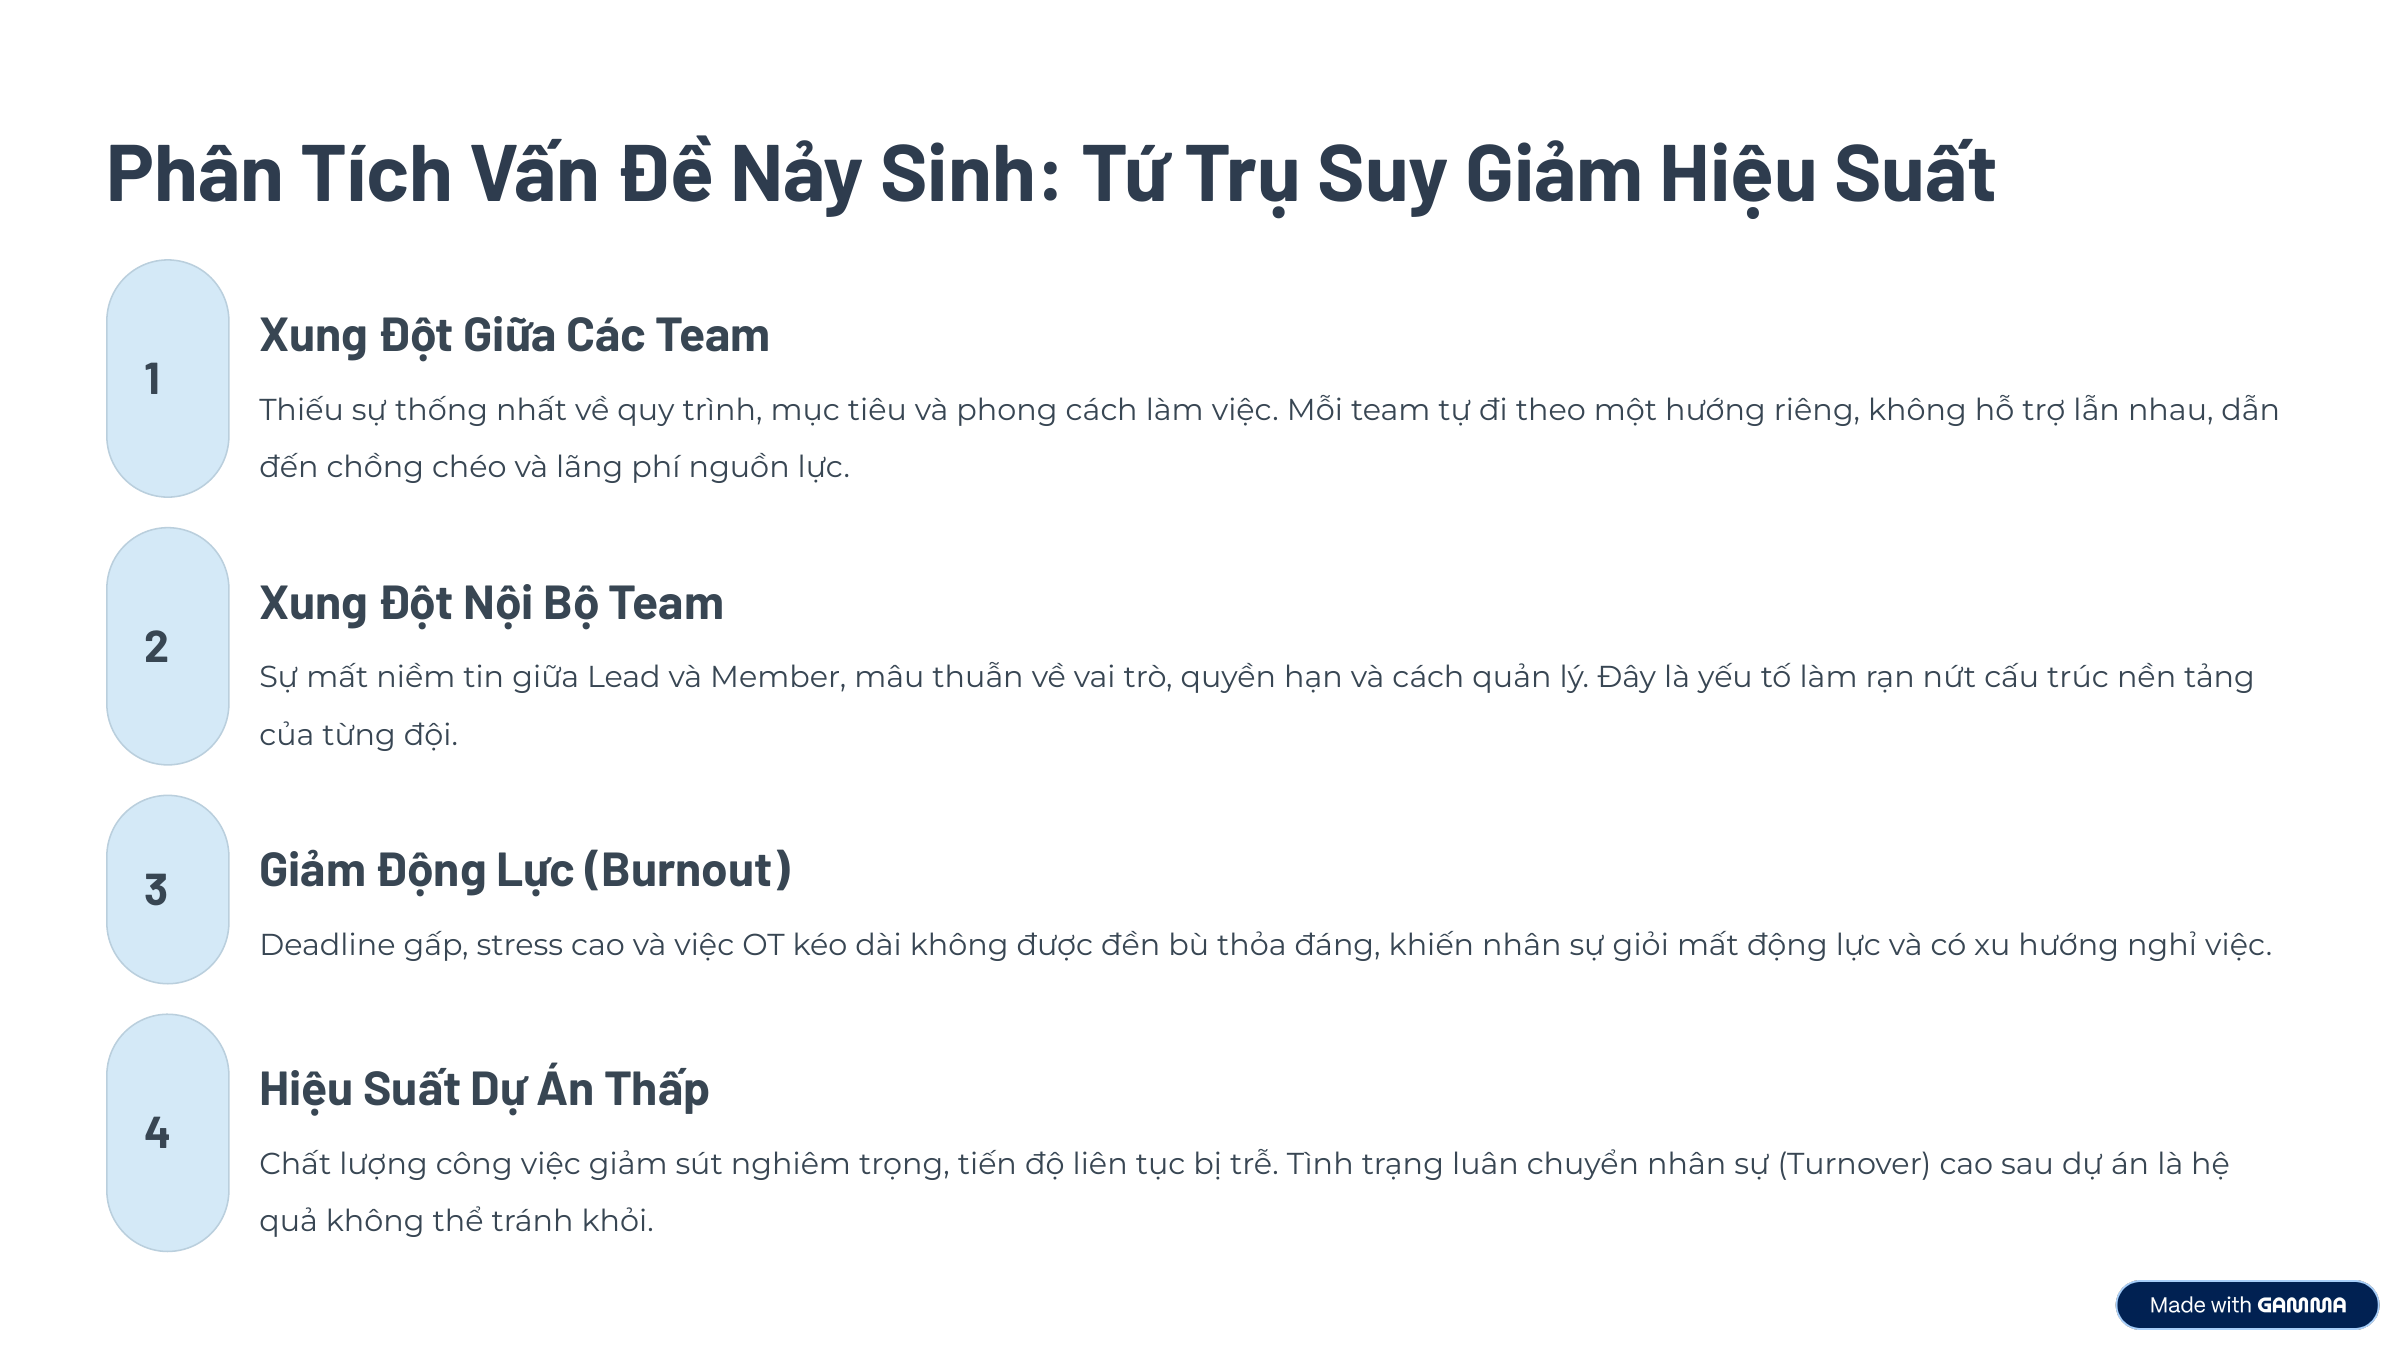

Phân Tích Vấn Đề Nảy Sinh: Tứ Trụ Suy Giảm Hiệu Suất

Xung Đột Giữa Các Team
1
Thiếu sự thống nhất về quy trình, mục tiêu và phong cách làm việc. Mỗi team tự đi theo một hướng riêng, không hỗ trợ lẫn nhau, dẫn đến chồng chéo và lãng phí nguồn lực.

Xung Đột Nội Bộ Team
2
Sự mất niềm tin giữa Lead và Member, mâu thuẫn về vai trò, quyền hạn và cách quản lý. Đây là yếu tố làm rạn nứt cấu trúc nền tảng của từng đội.

Giảm Động Lực (Burnout)
3
Deadline gấp, stress cao và việc OT kéo dài không được đền bù thỏa đáng, khiến nhân sự giỏi mất động lực và có xu hướng nghỉ việc.

Hiệu Suất Dự Án Thấp
4
Chất lượng công việc giảm sút nghiêm trọng, tiến độ liên tục bị trễ. Tình trạng luân chuyển nhân sự (Turnover) cao sau dự án là hệ quả không thể tránh khỏi.